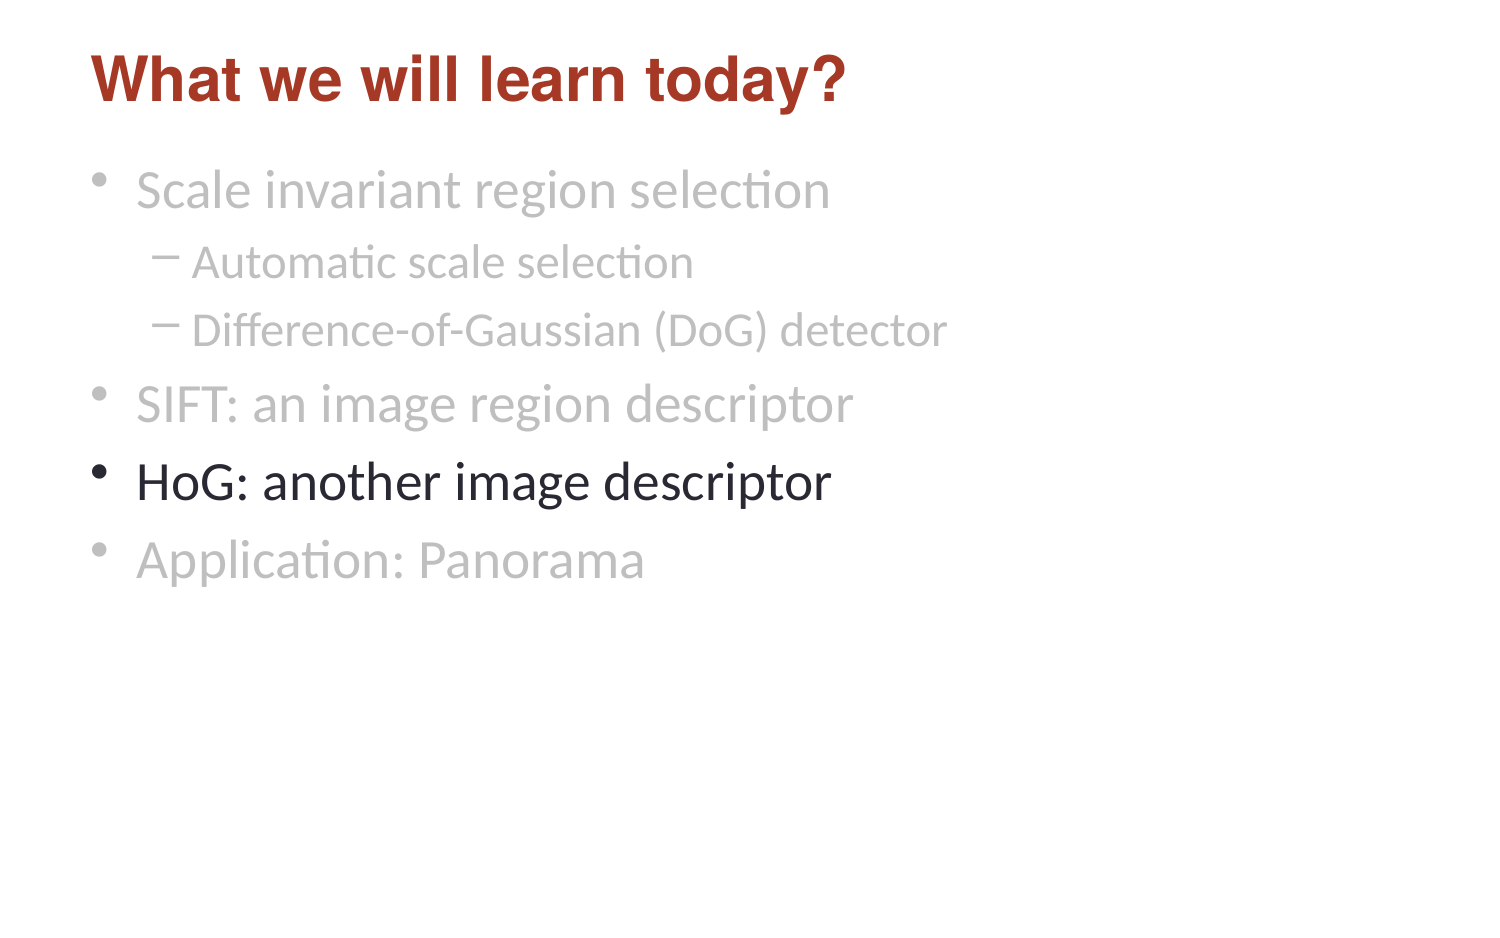

# What we will learn today?
Scale invariant region selection
Automatic scale selection
Difference-of-Gaussian (DoG) detector
SIFT: an image region descriptor
HoG: another image descriptor
Application: Panorama